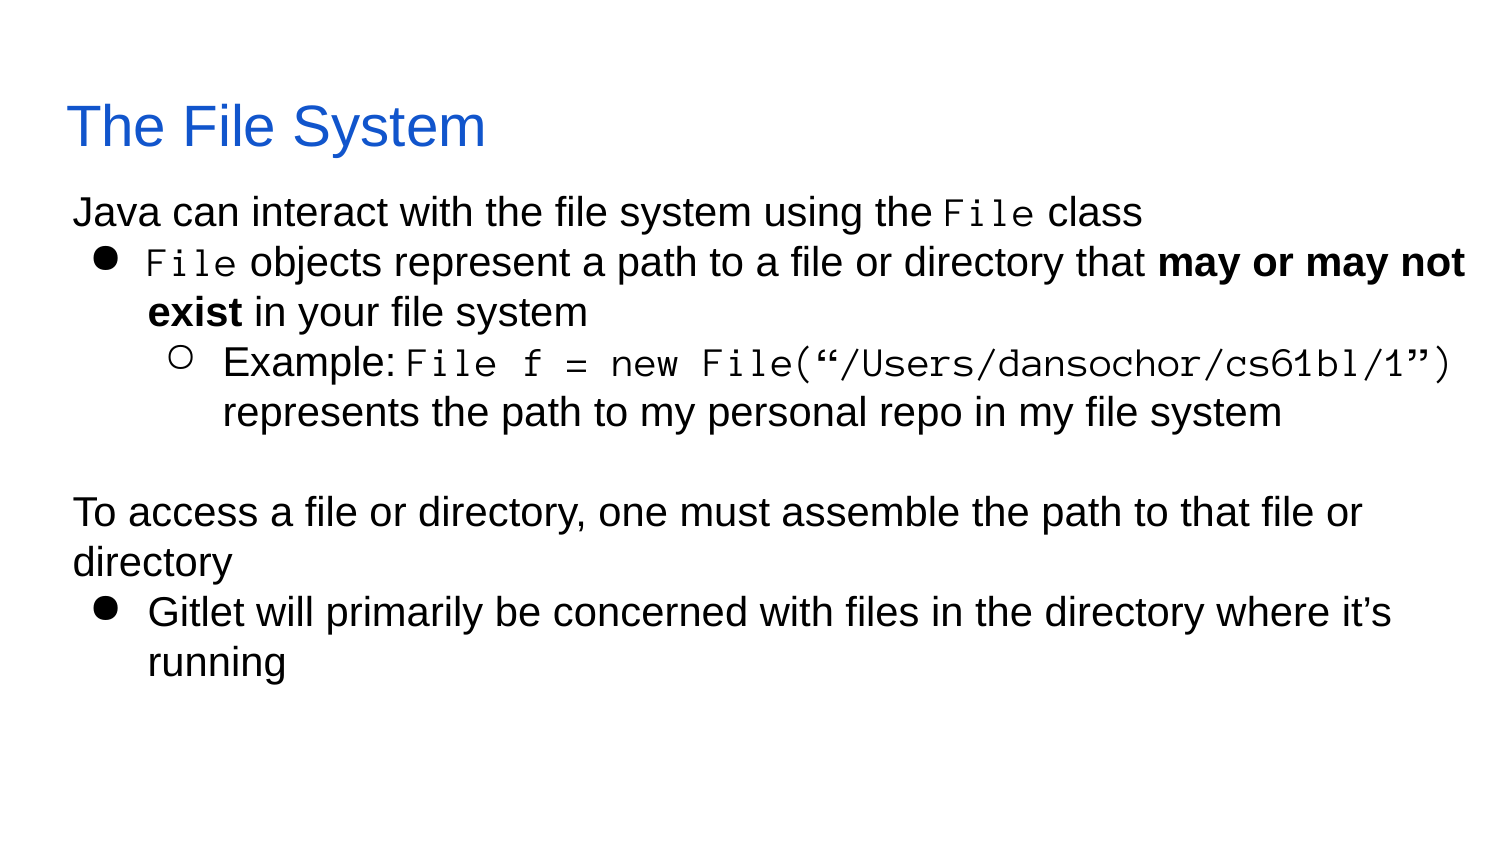

# The File System
Java can interact with the file system using the File class
File objects represent a path to a file or directory that may or may not exist in your file system
Example: File f = new File(“/Users/dansochor/cs61bl/1”) represents the path to my personal repo in my file system

To access a file or directory, one must assemble the path to that file or directory
Gitlet will primarily be concerned with files in the directory where it’s running